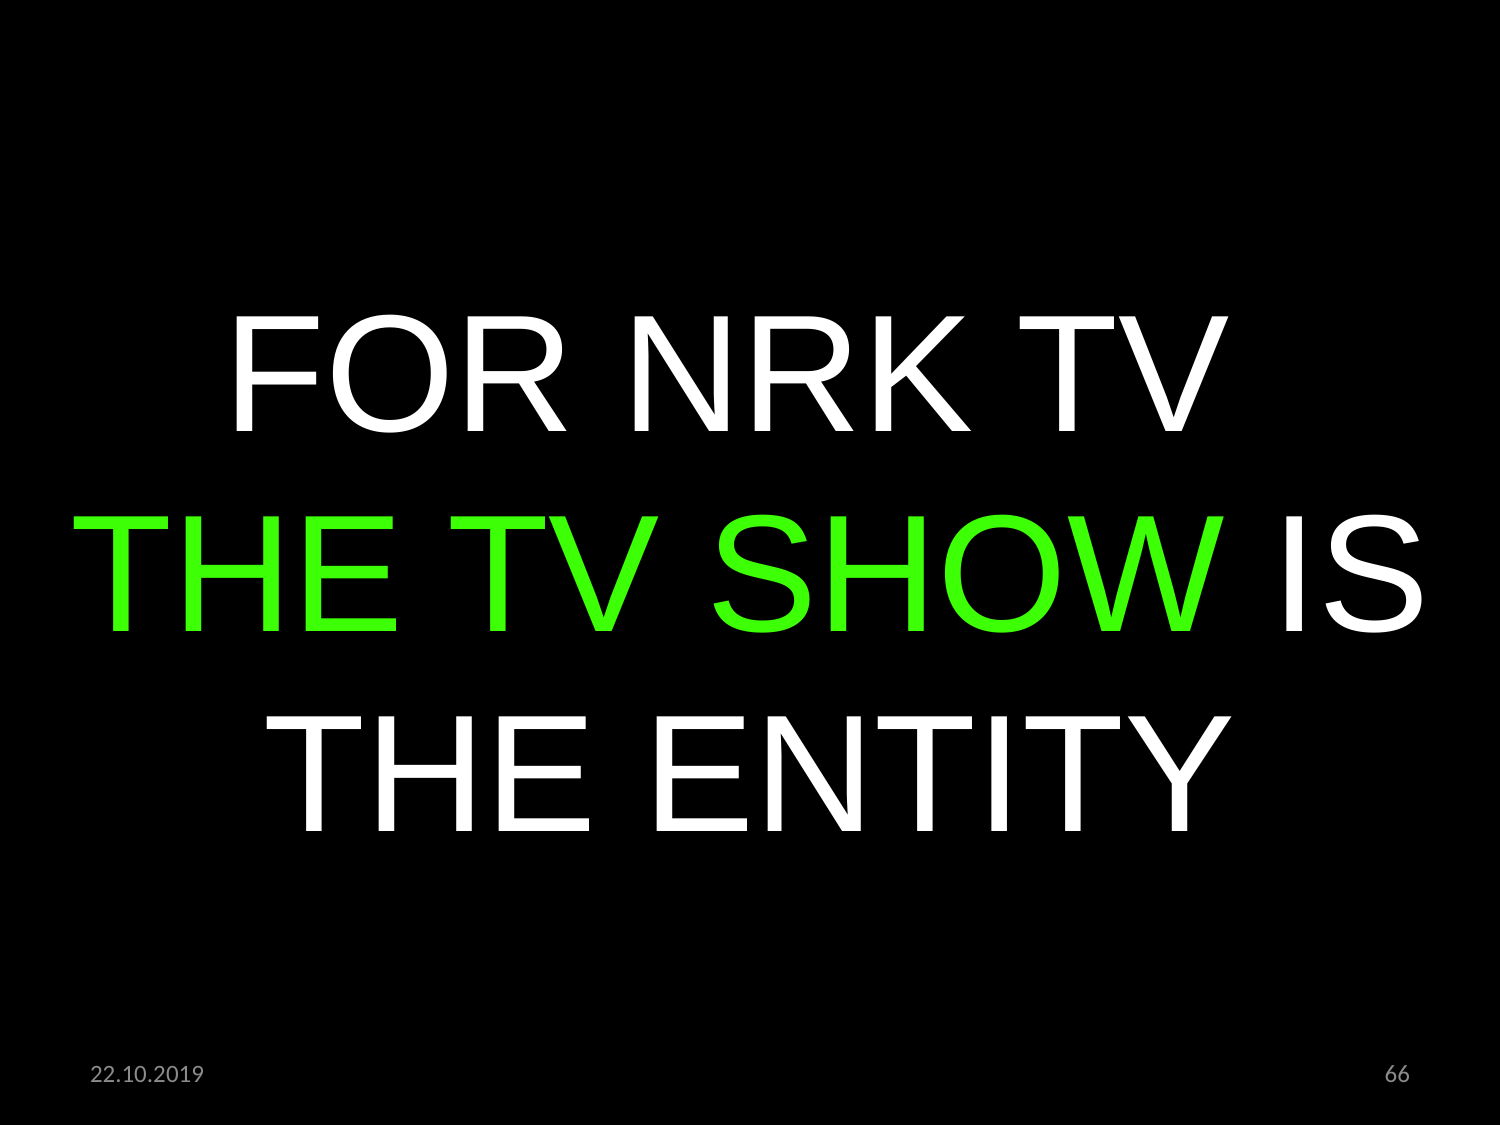

FOR NRK TV
THE TV SHOW IS THE ENTITY
22.10.2019
66